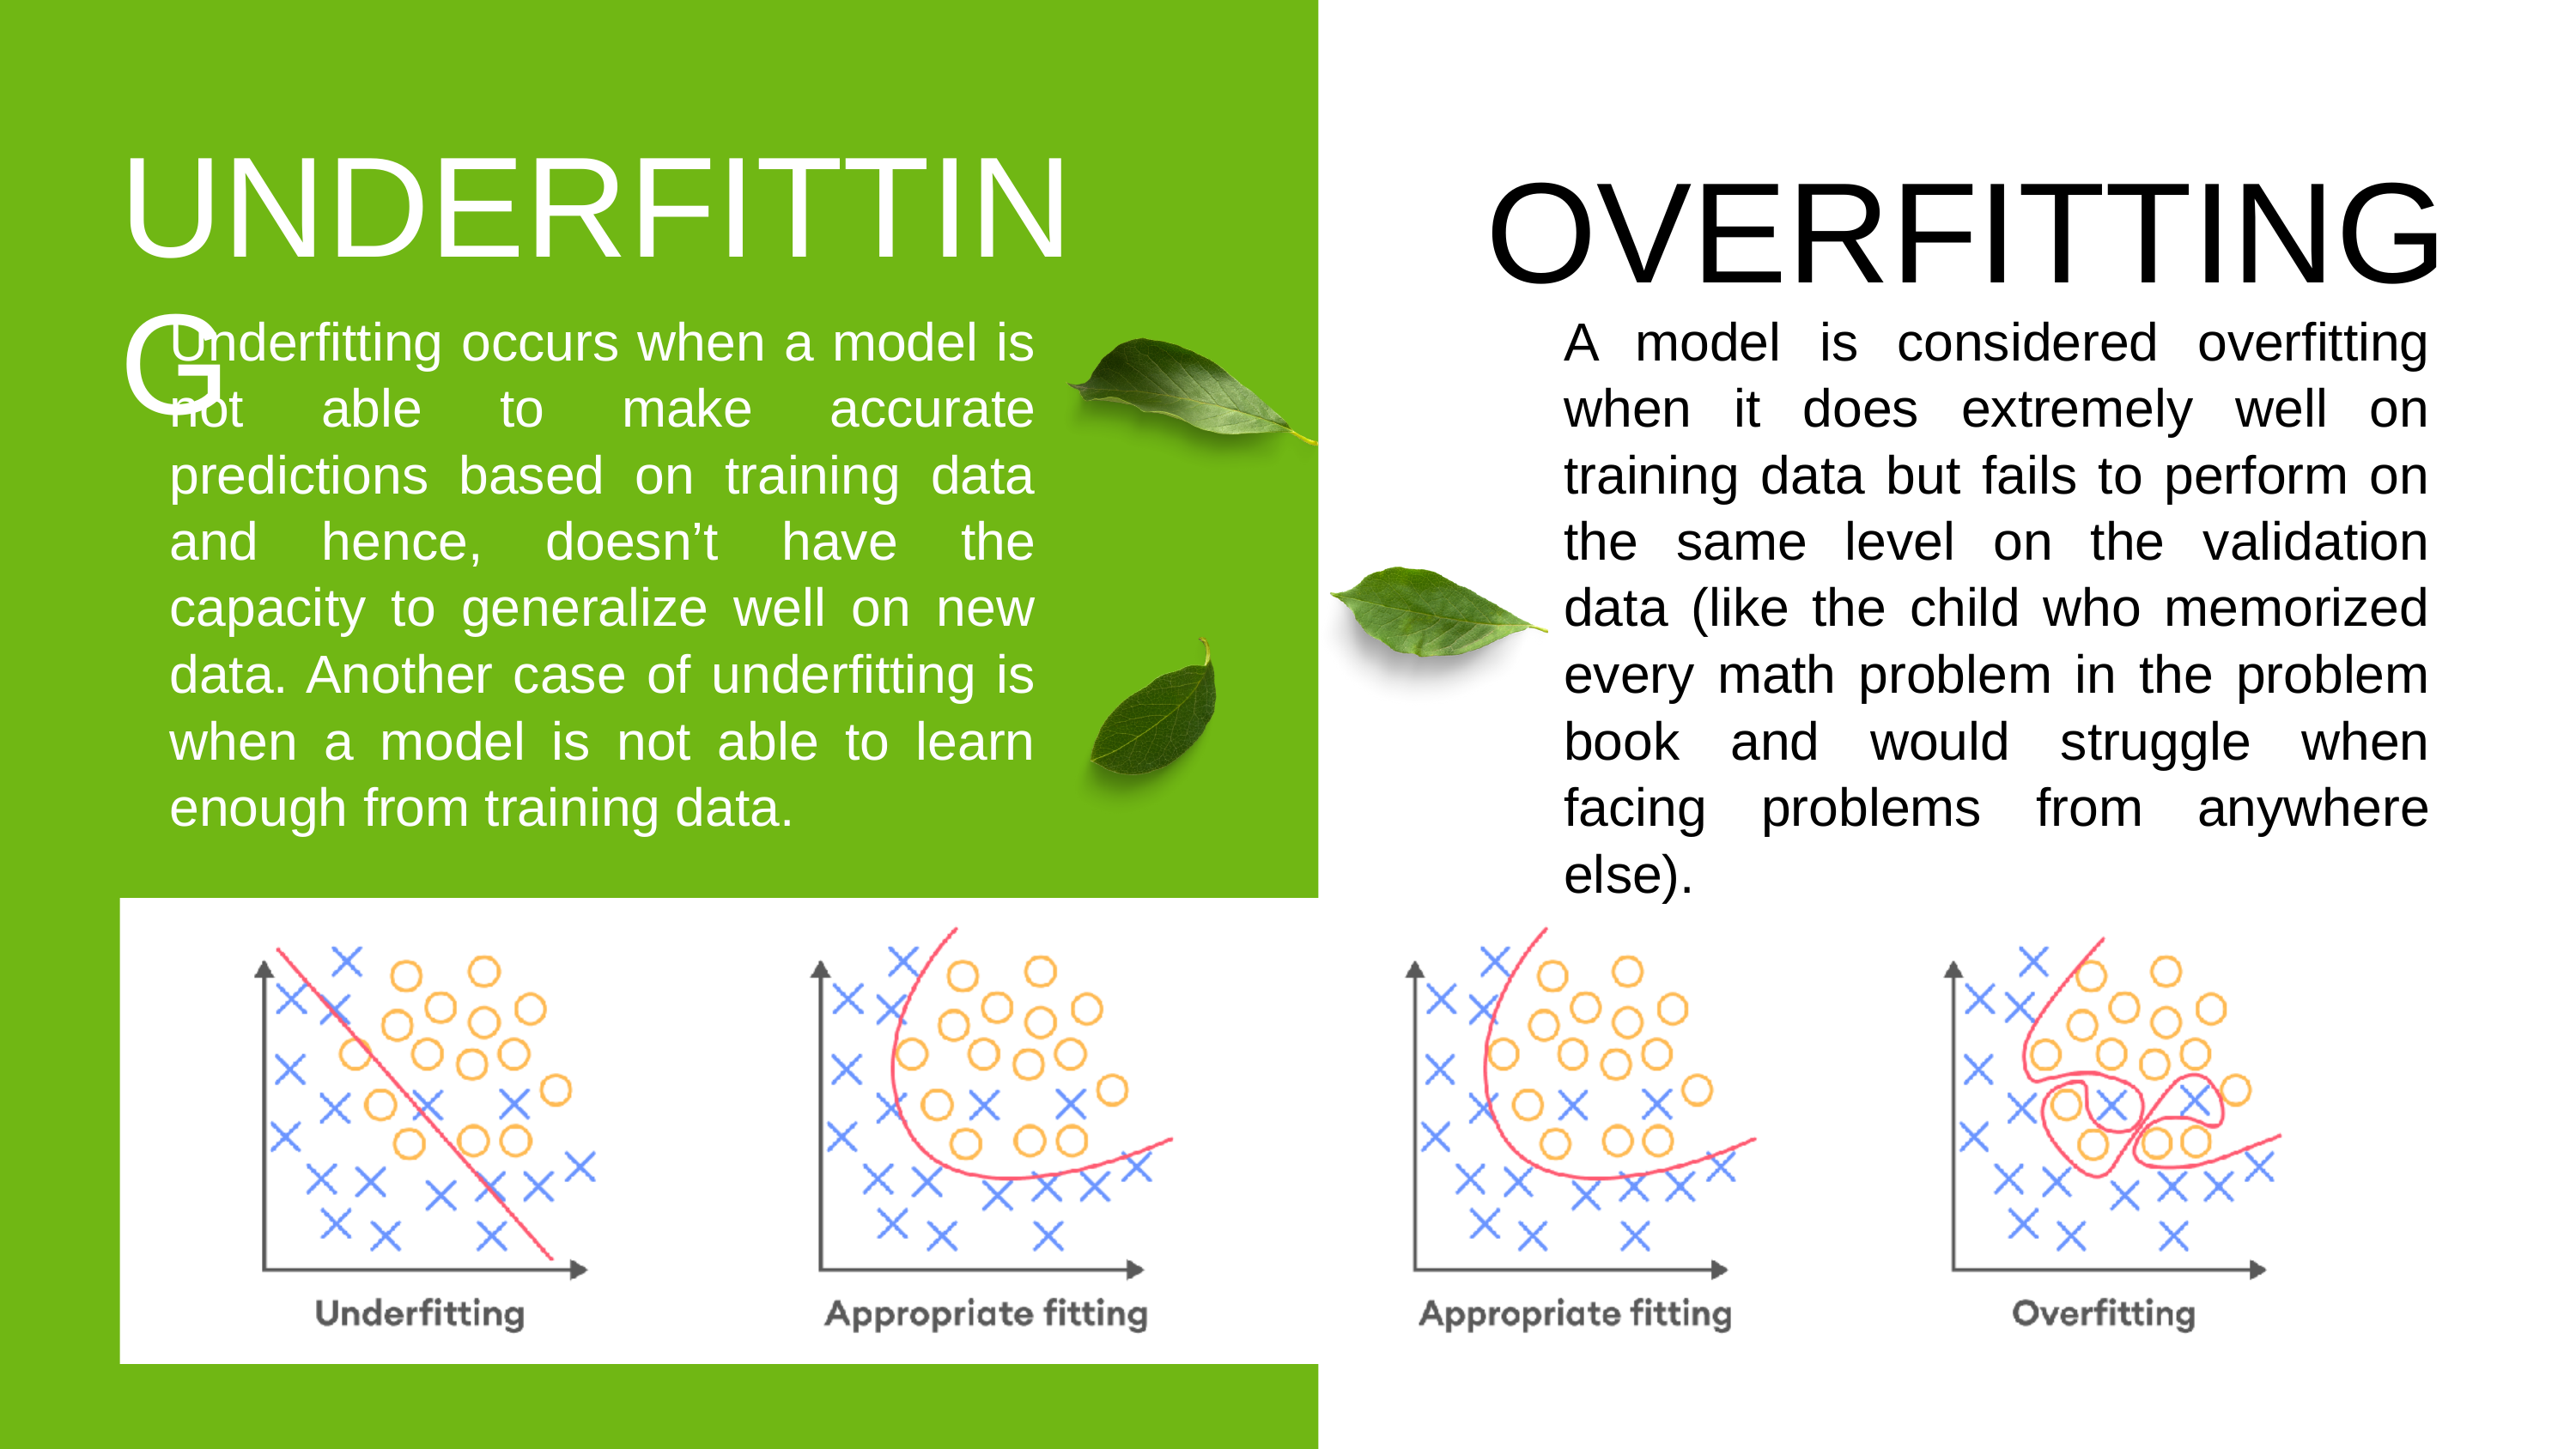

UNDERFITTING

OVERFITTING

Underfitting occurs when a model is not able to make accurate predictions based on training data and hence, doesn’t have the capacity to generalize well on new data. Another case of underfitting is when a model is not able to learn enough from training data.

A model is considered overfitting when it does extremely well on training data but fails to perform on the same level on the validation data (like the child who memorized every math problem in the problem book and would struggle when facing problems from anywhere else).